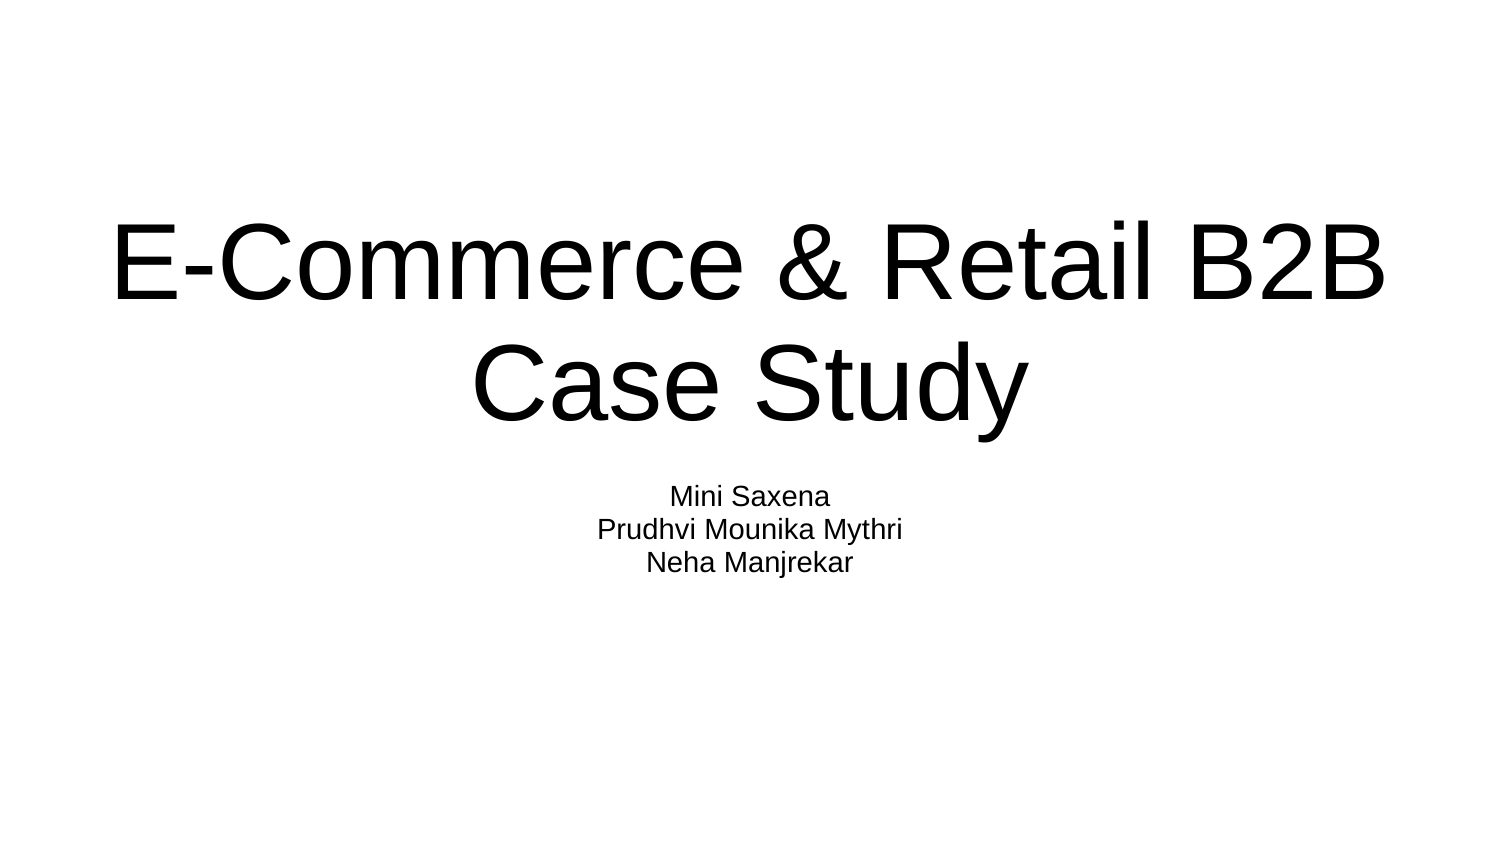

# E-Commerce & Retail B2B Case Study
Mini Saxena
Prudhvi Mounika Mythri
Neha Manjrekar